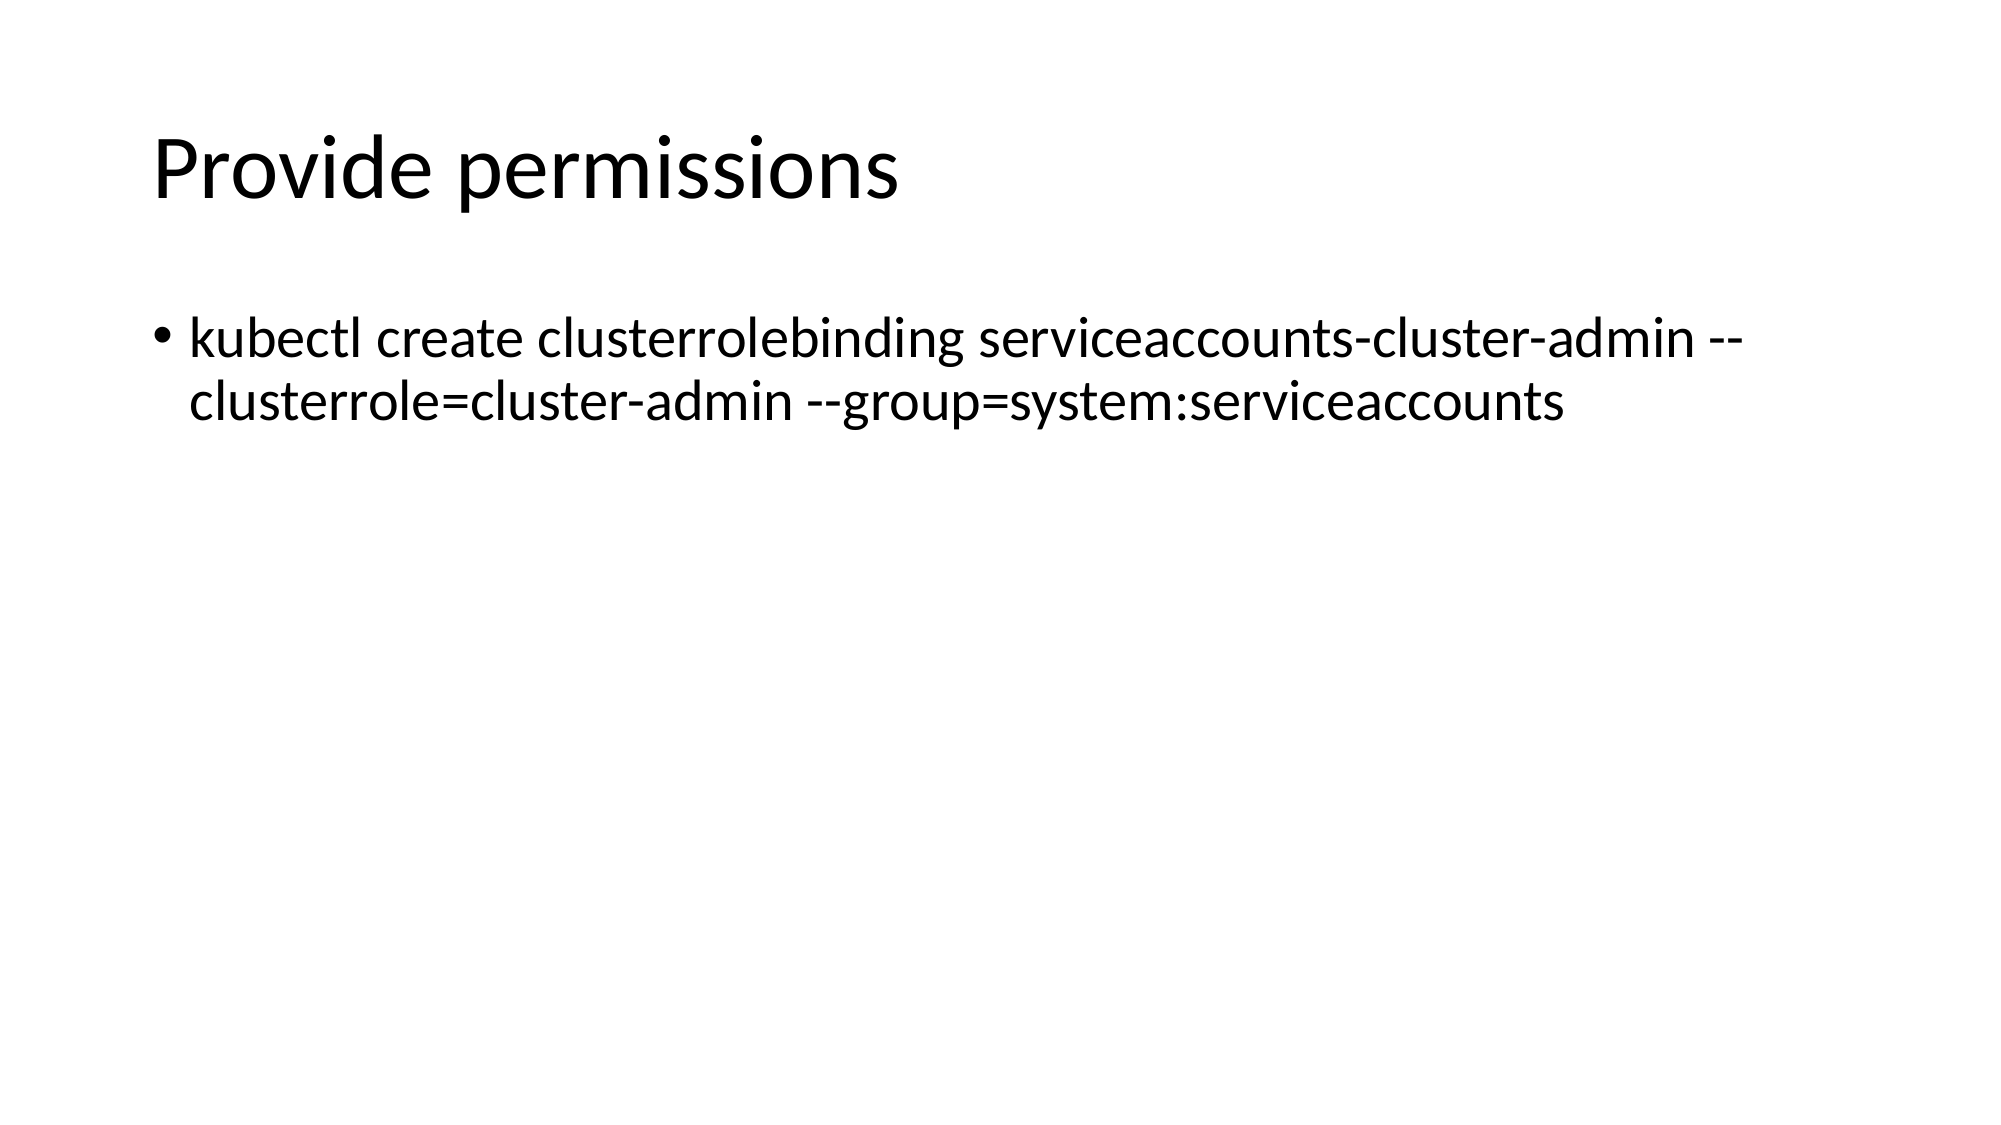

# Provide permissions
kubectl create clusterrolebinding serviceaccounts-cluster-admin --clusterrole=cluster-admin --group=system:serviceaccounts